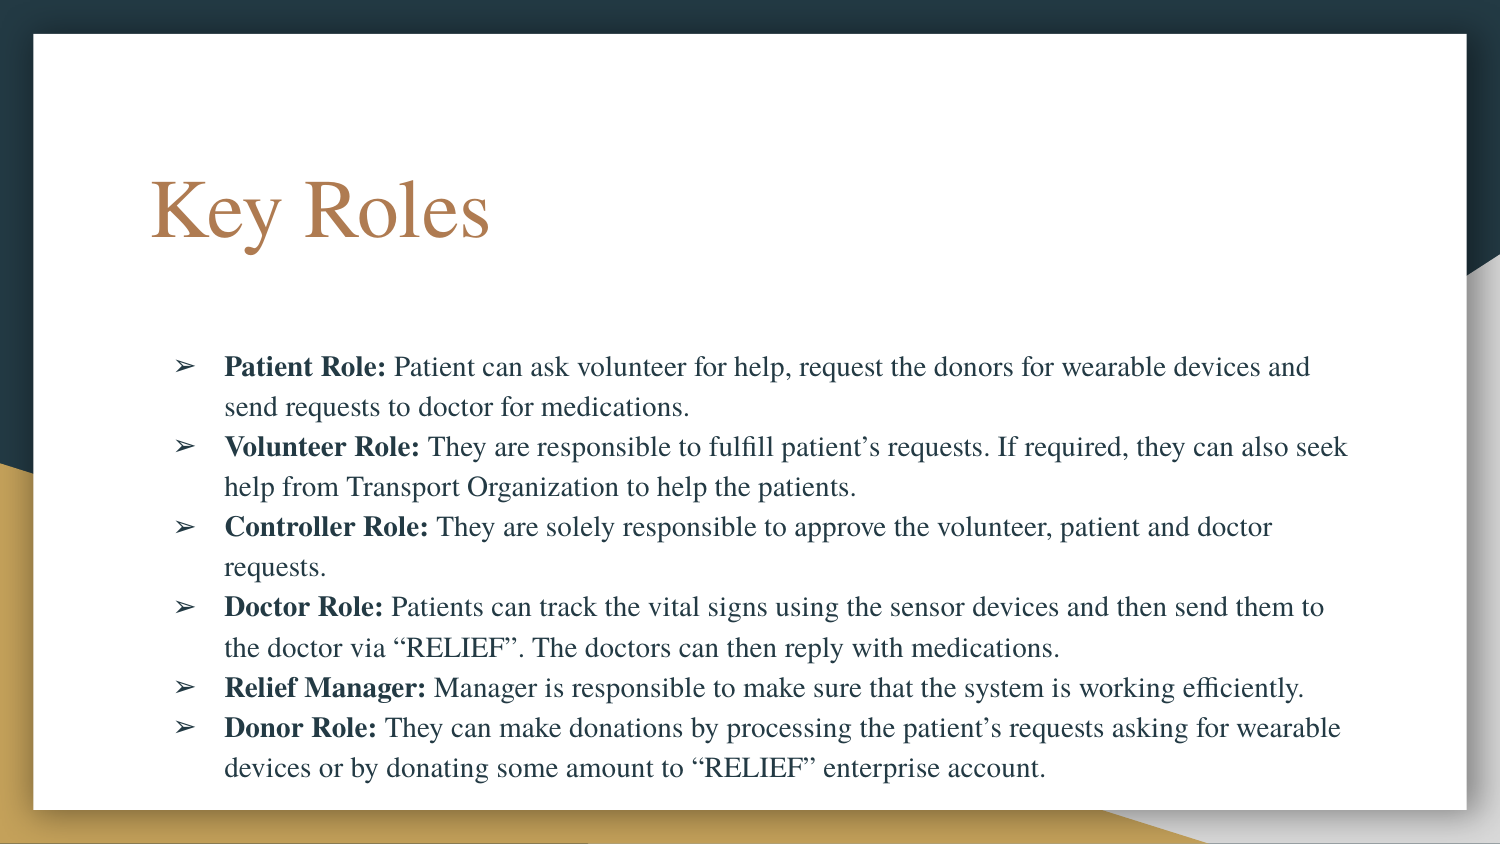

# Key Roles
Patient Role: Patient can ask volunteer for help, request the donors for wearable devices and send requests to doctor for medications.
Volunteer Role: They are responsible to fulfill patient’s requests. If required, they can also seek help from Transport Organization to help the patients.
Controller Role: They are solely responsible to approve the volunteer, patient and doctor requests.
Doctor Role: Patients can track the vital signs using the sensor devices and then send them to the doctor via “RELIEF”. The doctors can then reply with medications.
Relief Manager: Manager is responsible to make sure that the system is working efficiently.
Donor Role: They can make donations by processing the patient’s requests asking for wearable devices or by donating some amount to “RELIEF” enterprise account.